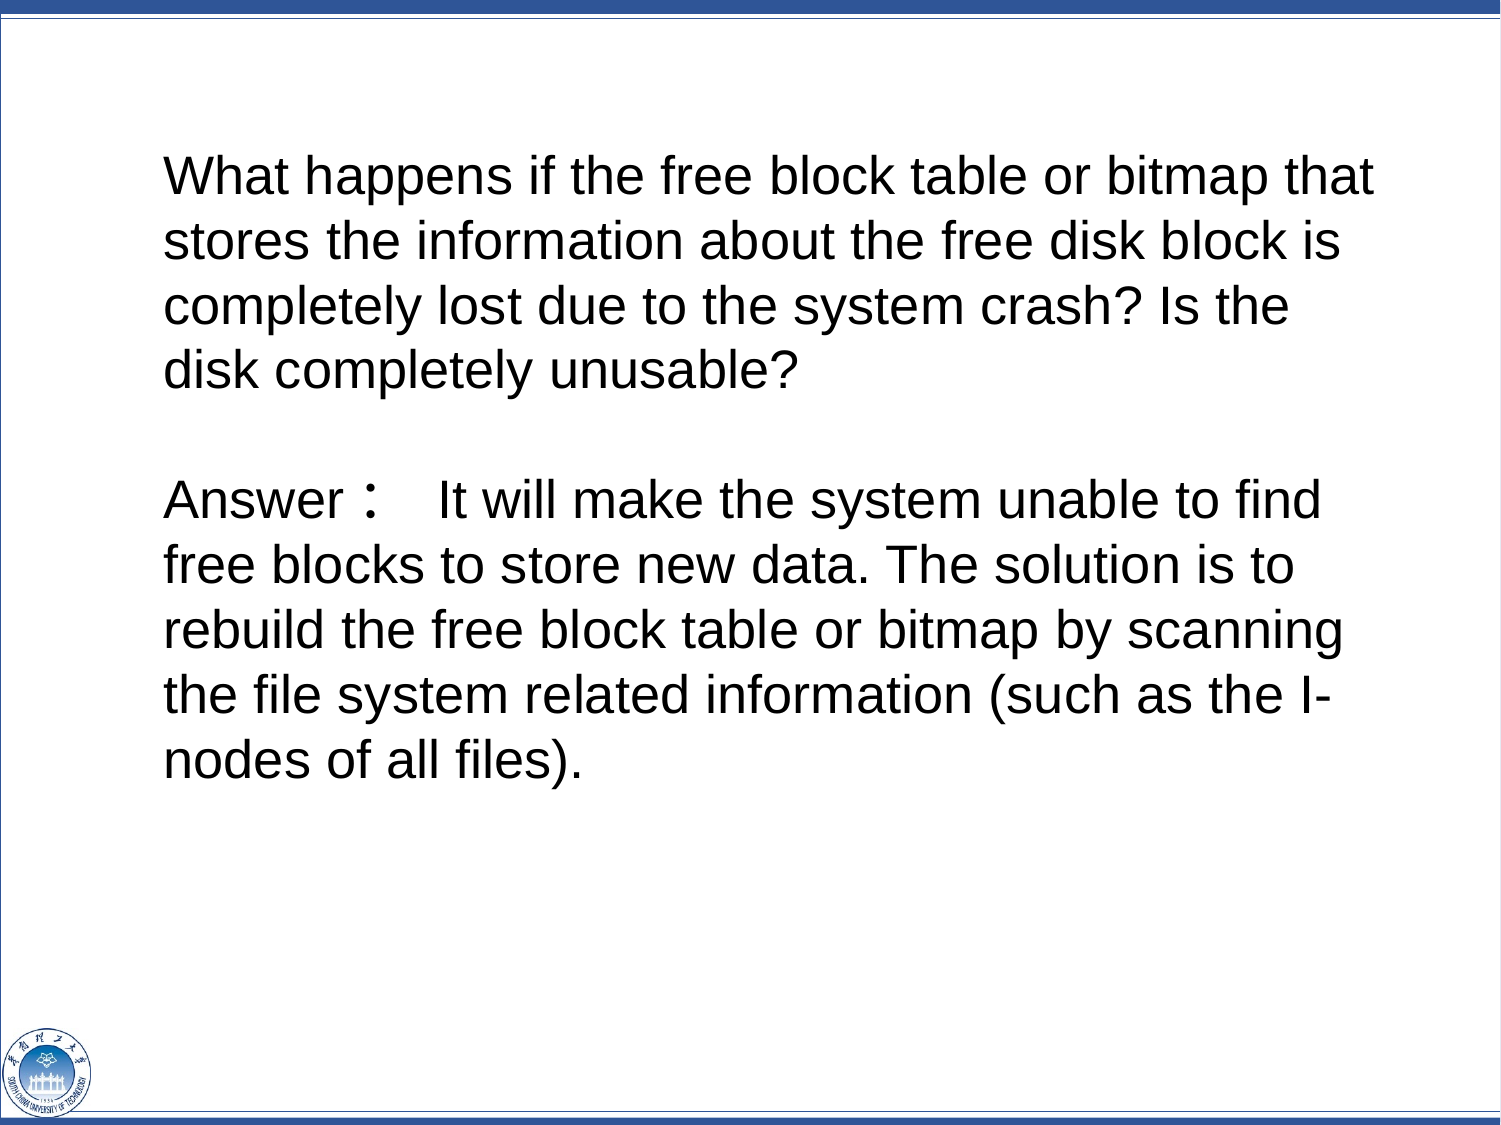

What happens if the free block table or bitmap that stores the information about the free disk block is completely lost due to the system crash? Is the disk completely unusable?

Answer： It will make the system unable to find free blocks to store new data. The solution is to rebuild the free block table or bitmap by scanning the file system related information (such as the I-nodes of all files).